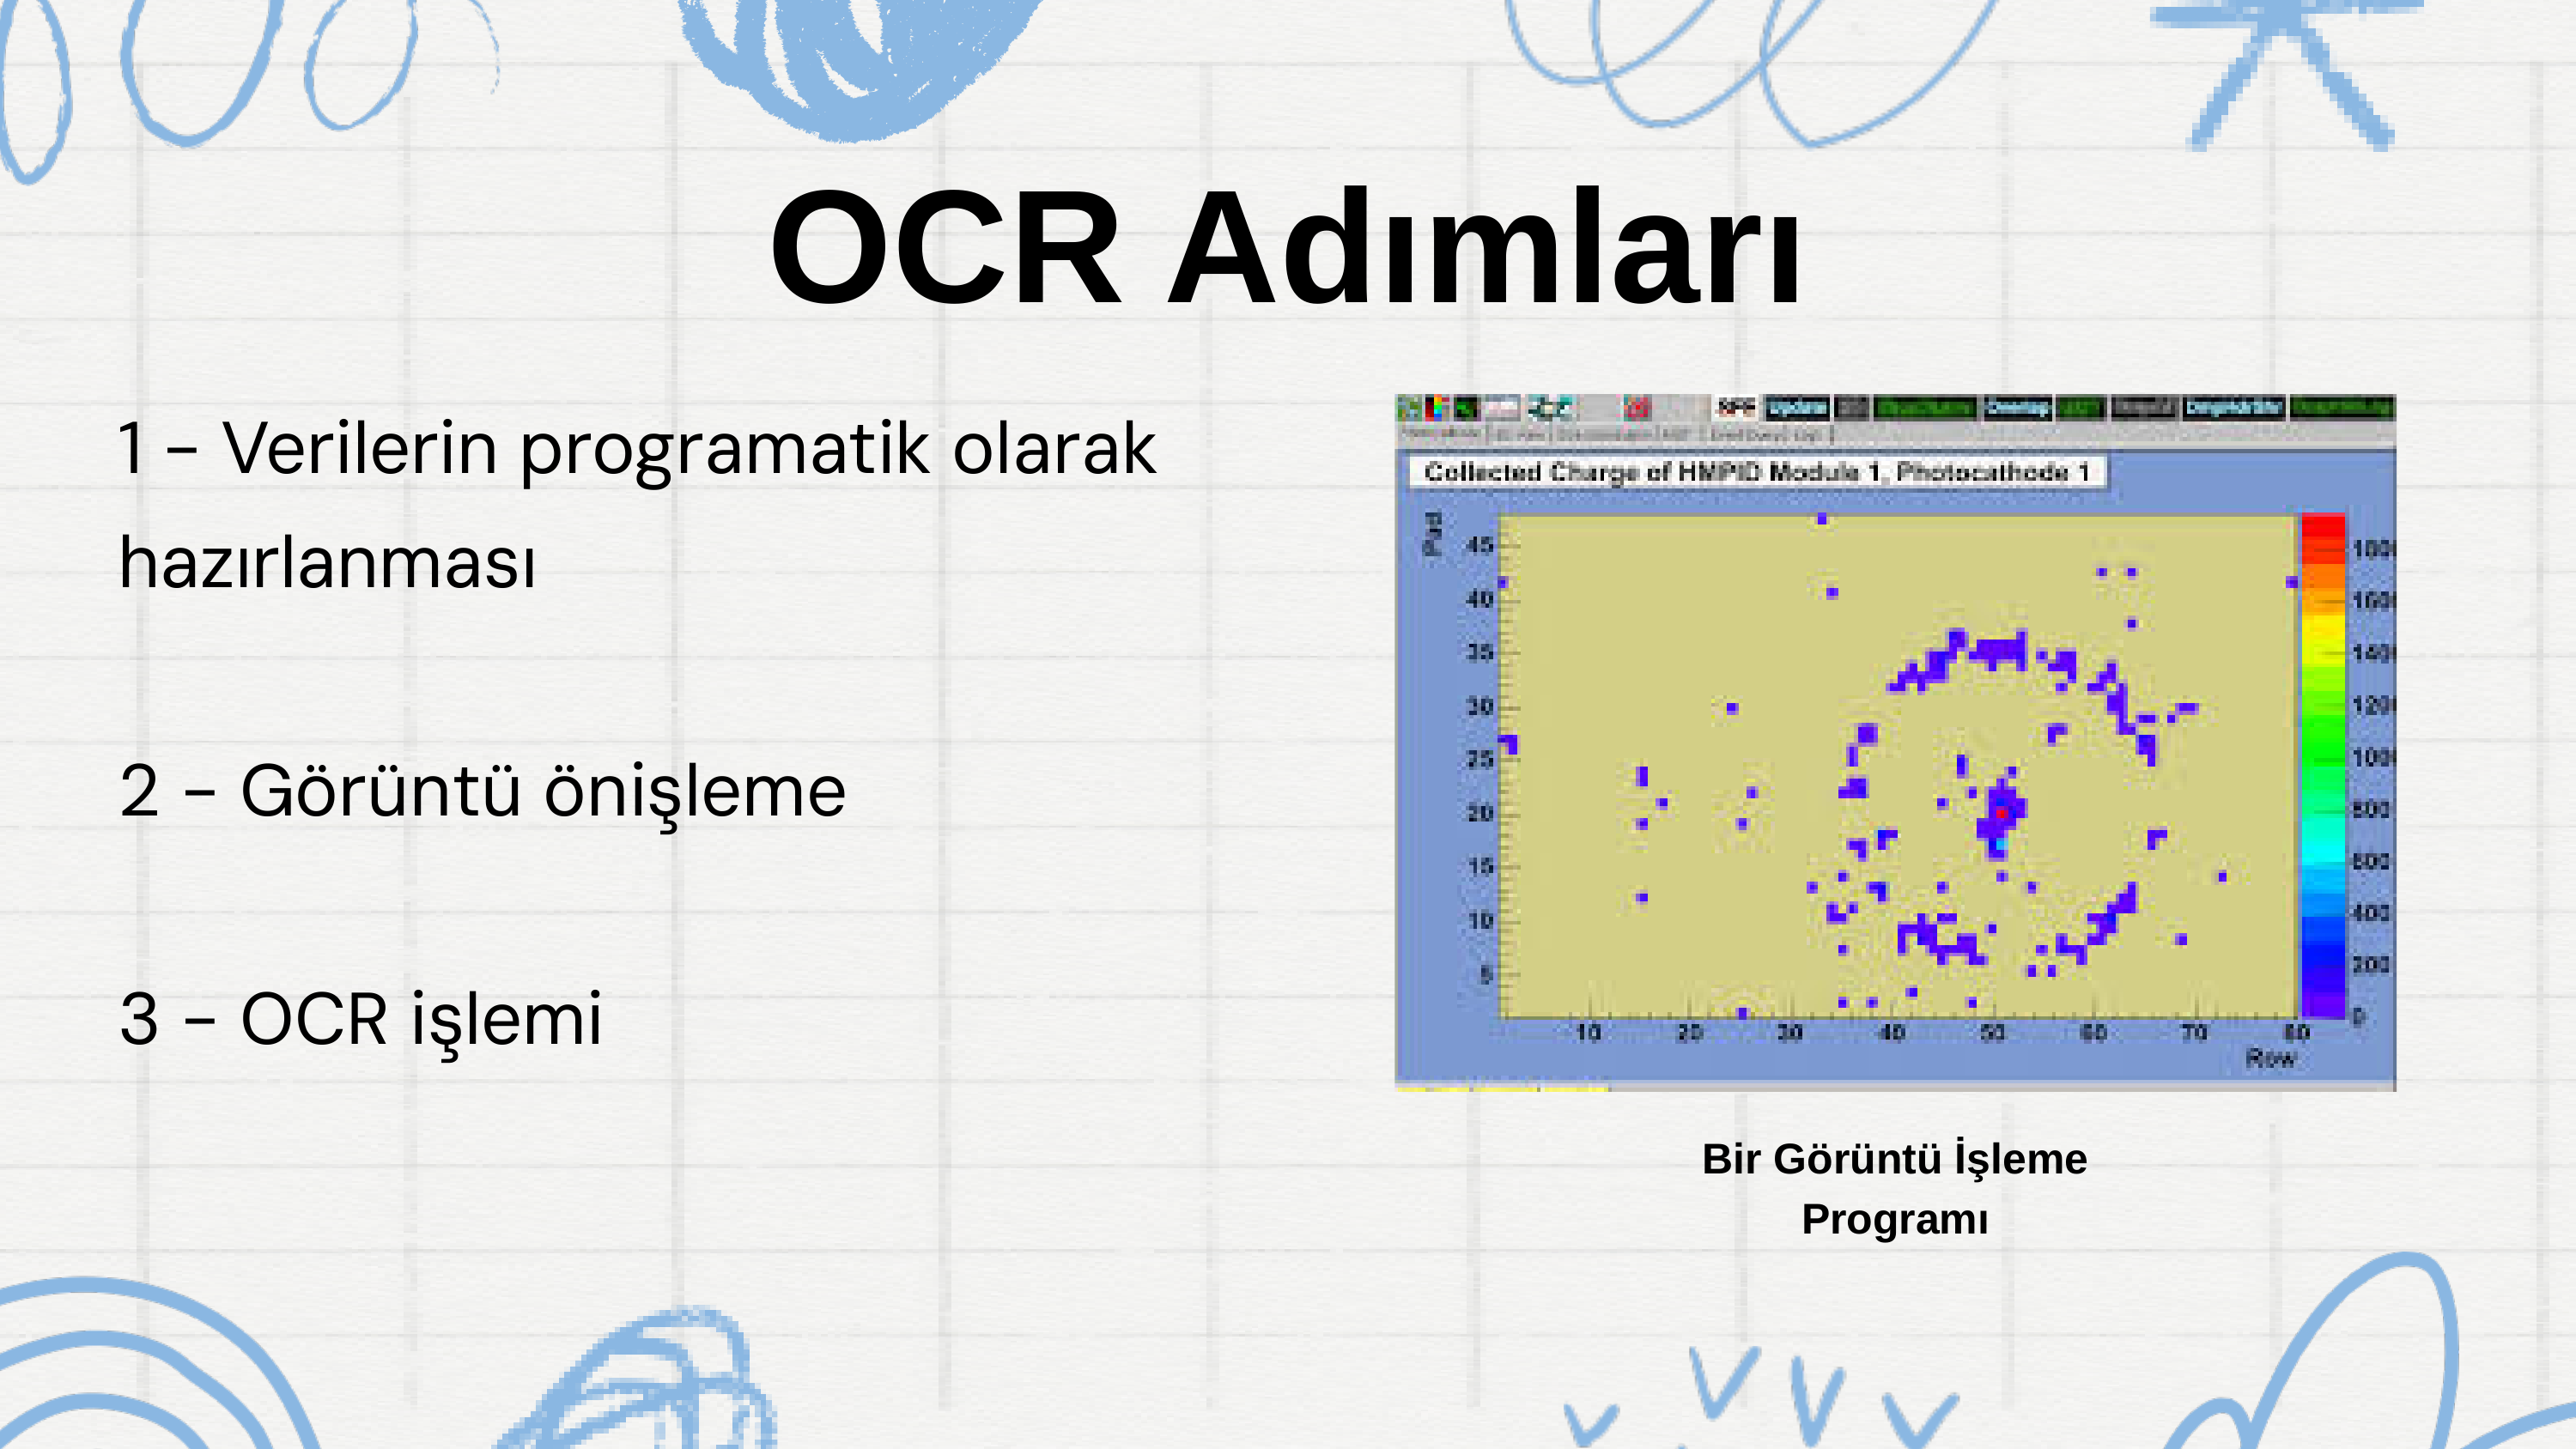

OCR Adımları
1 - Verilerin programatik olarak hazırlanması

2 - Görüntü önişleme

3 - OCR işlemi

Bir Görüntü İşleme Programı